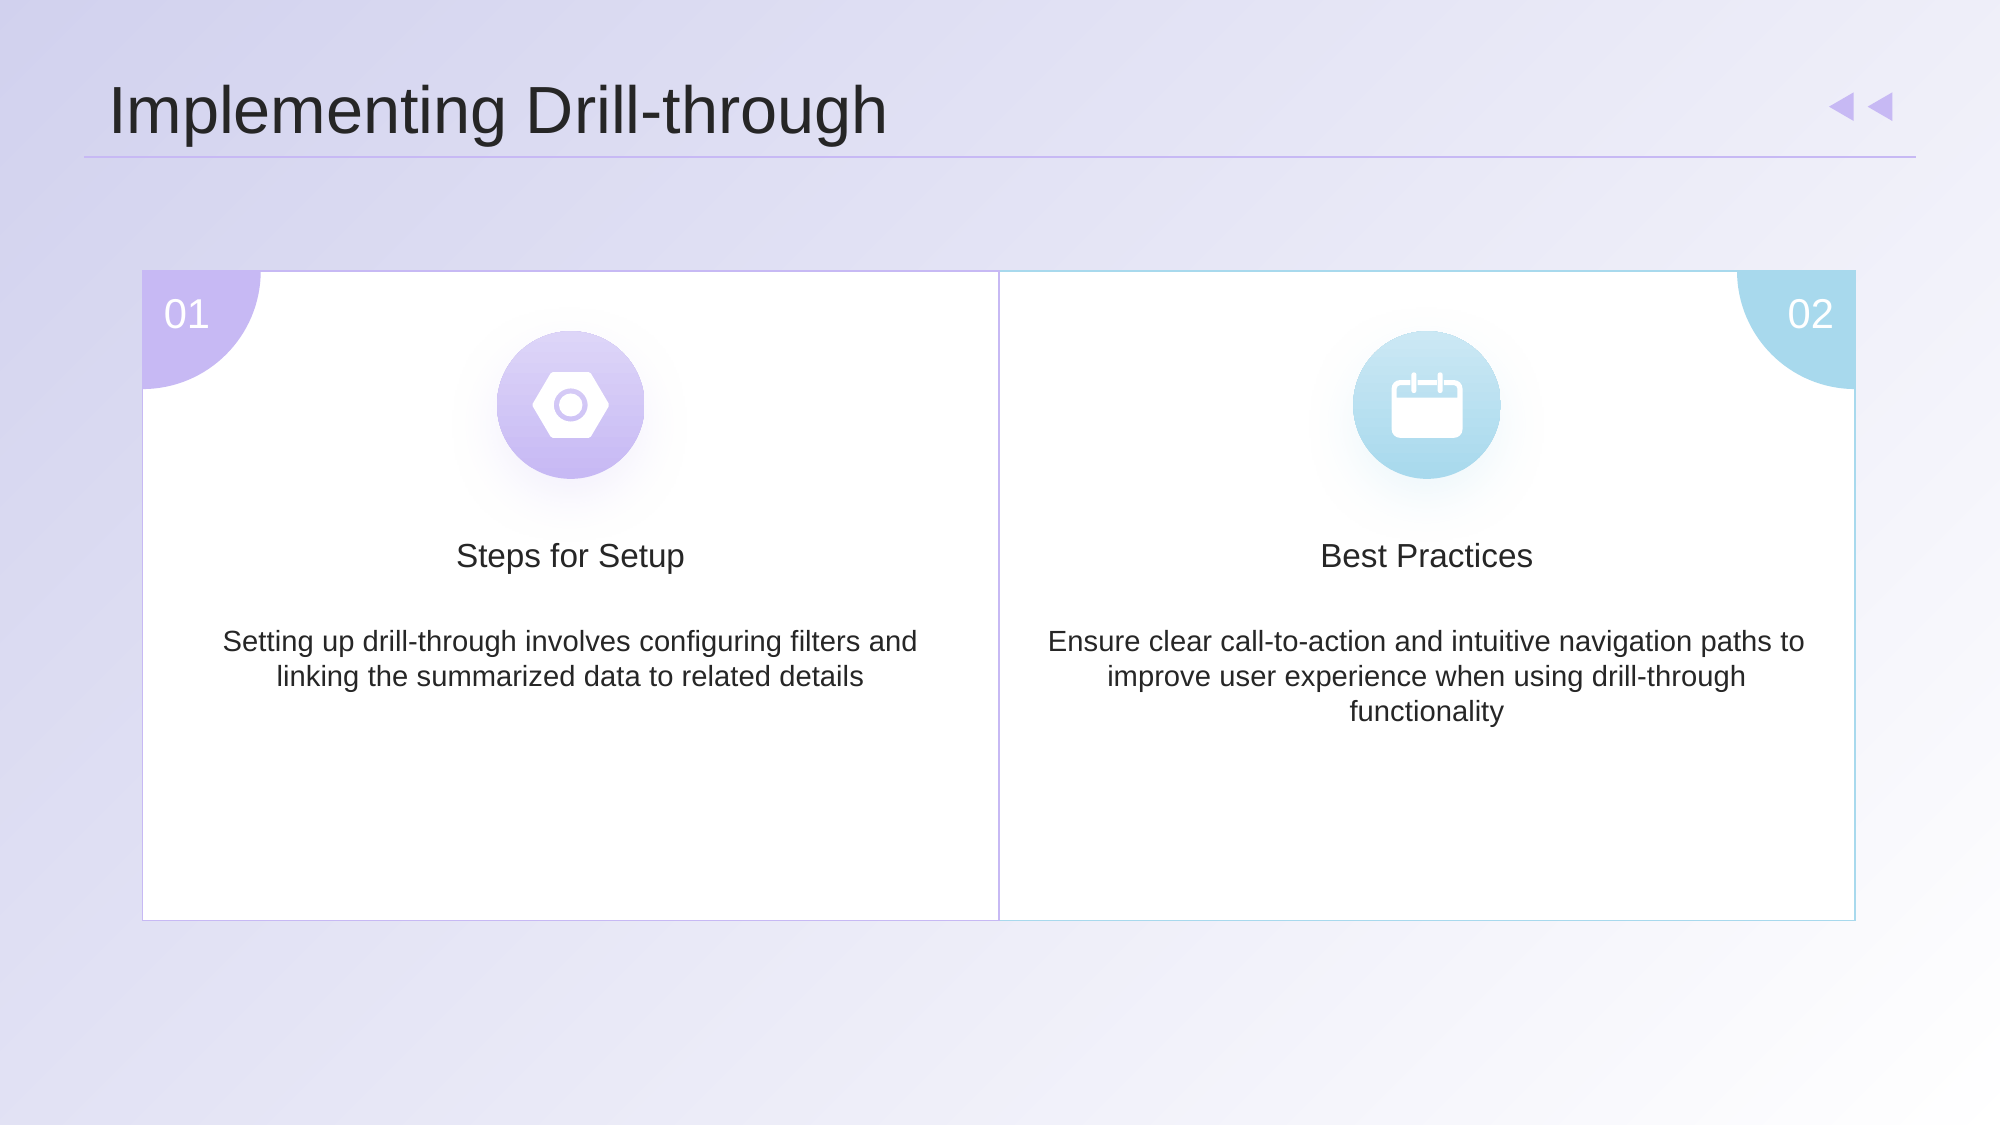

Implementing Drill-through

01
02

Steps for Setup
Best Practices
Setting up drill-through involves configuring filters and linking the summarized data to related details
Ensure clear call-to-action and intuitive navigation paths to improve user experience when using drill-through functionality